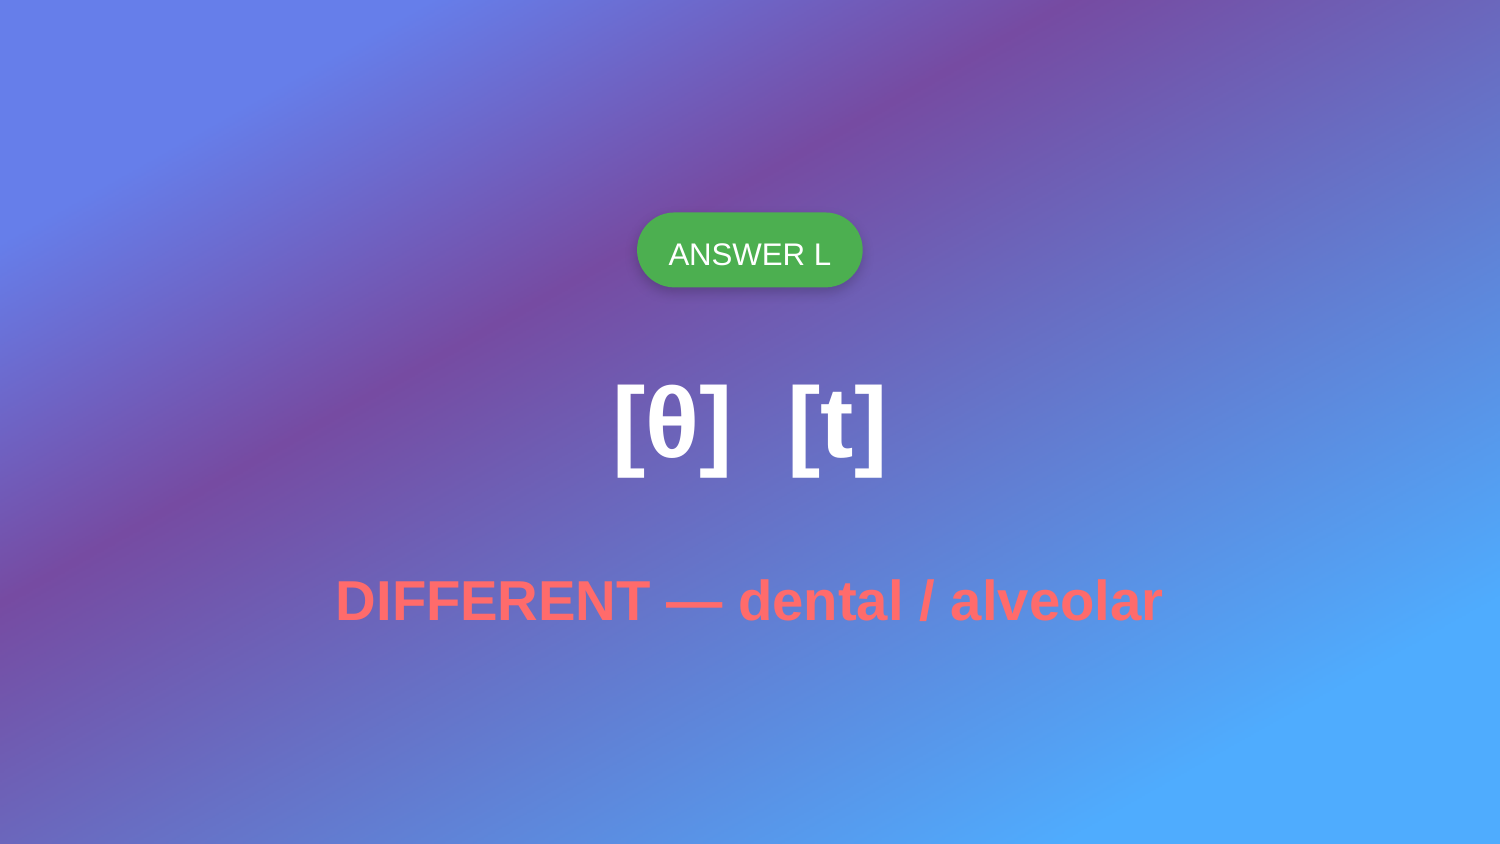

ANSWER L
[θ]  [t]
DIFFERENT — dental / alveolar